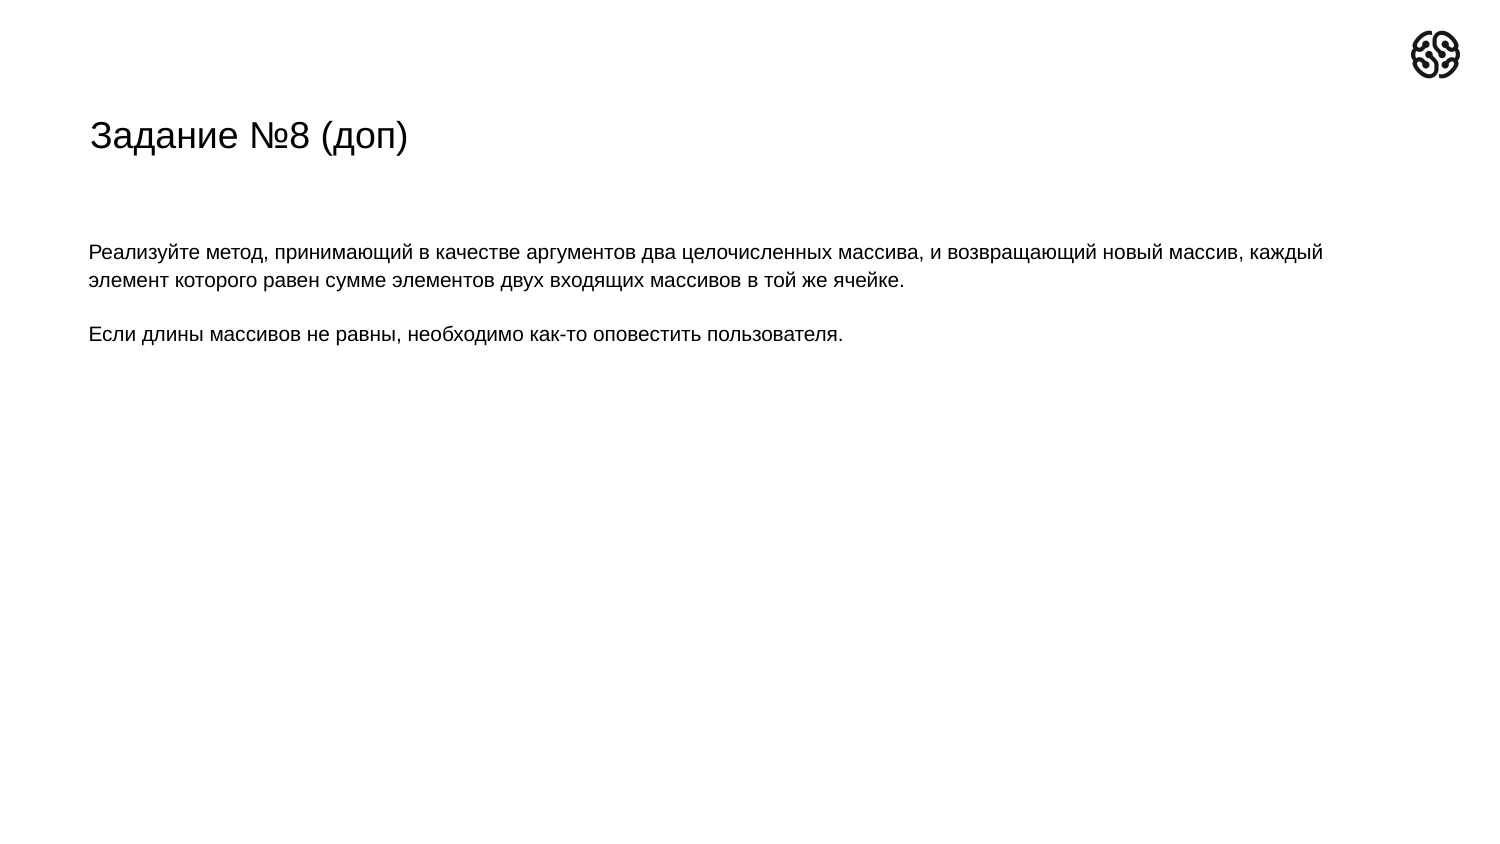

# Задание №8 (доп)
Реализуйте метод, принимающий в качестве аргументов два целочисленных массива, и возвращающий новый массив, каждый элемент которого равен сумме элементов двух входящих массивов в той же ячейке.
Если длины массивов не равны, необходимо как-то оповестить пользователя.